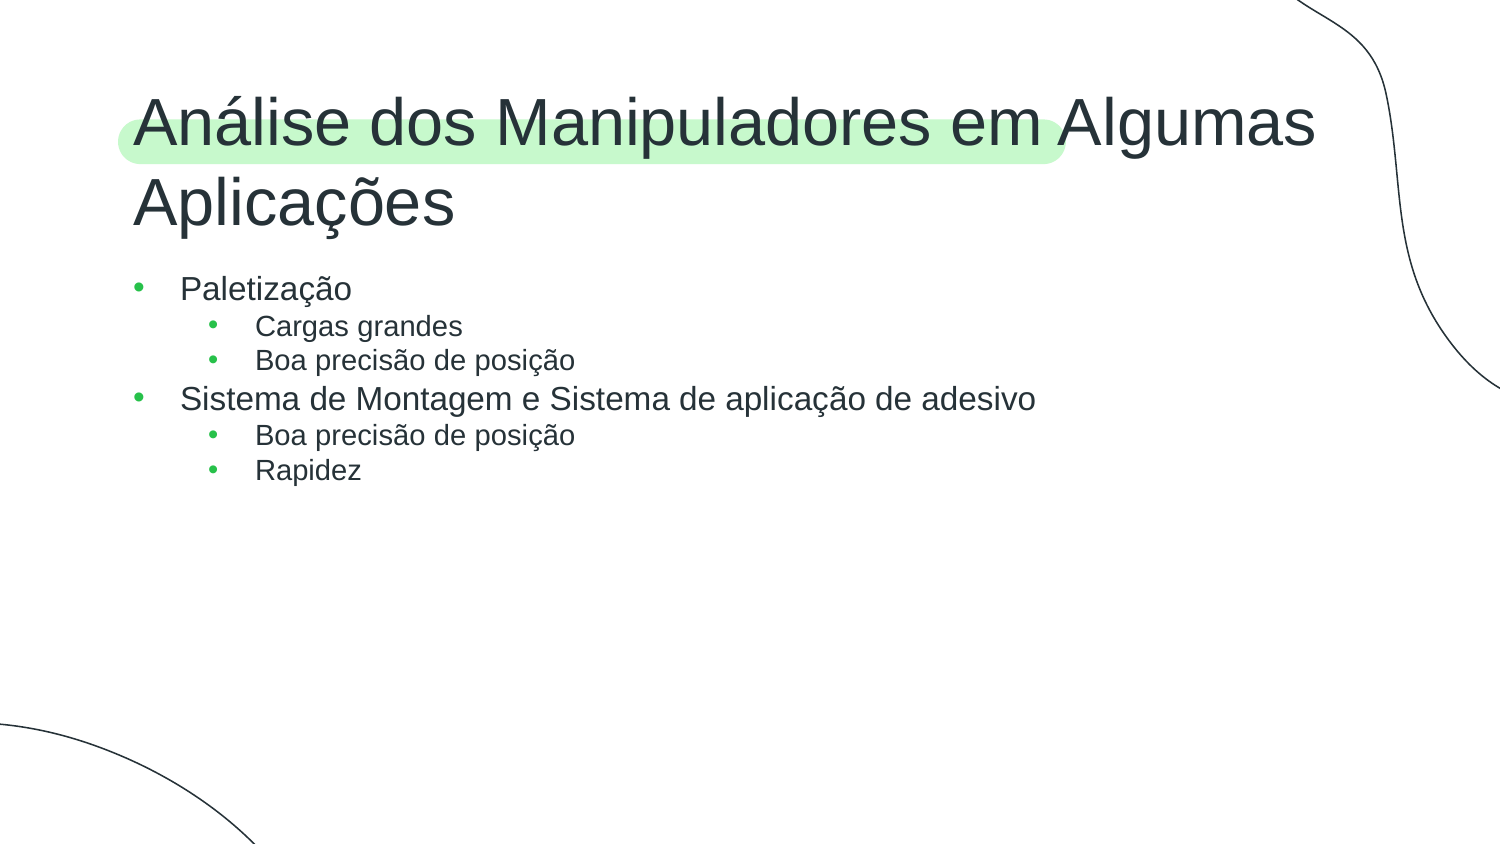

# Análise dos Manipuladores em Algumas Aplicações
Paletização
Cargas grandes
Boa precisão de posição
Sistema de Montagem e Sistema de aplicação de adesivo
Boa precisão de posição
Rapidez